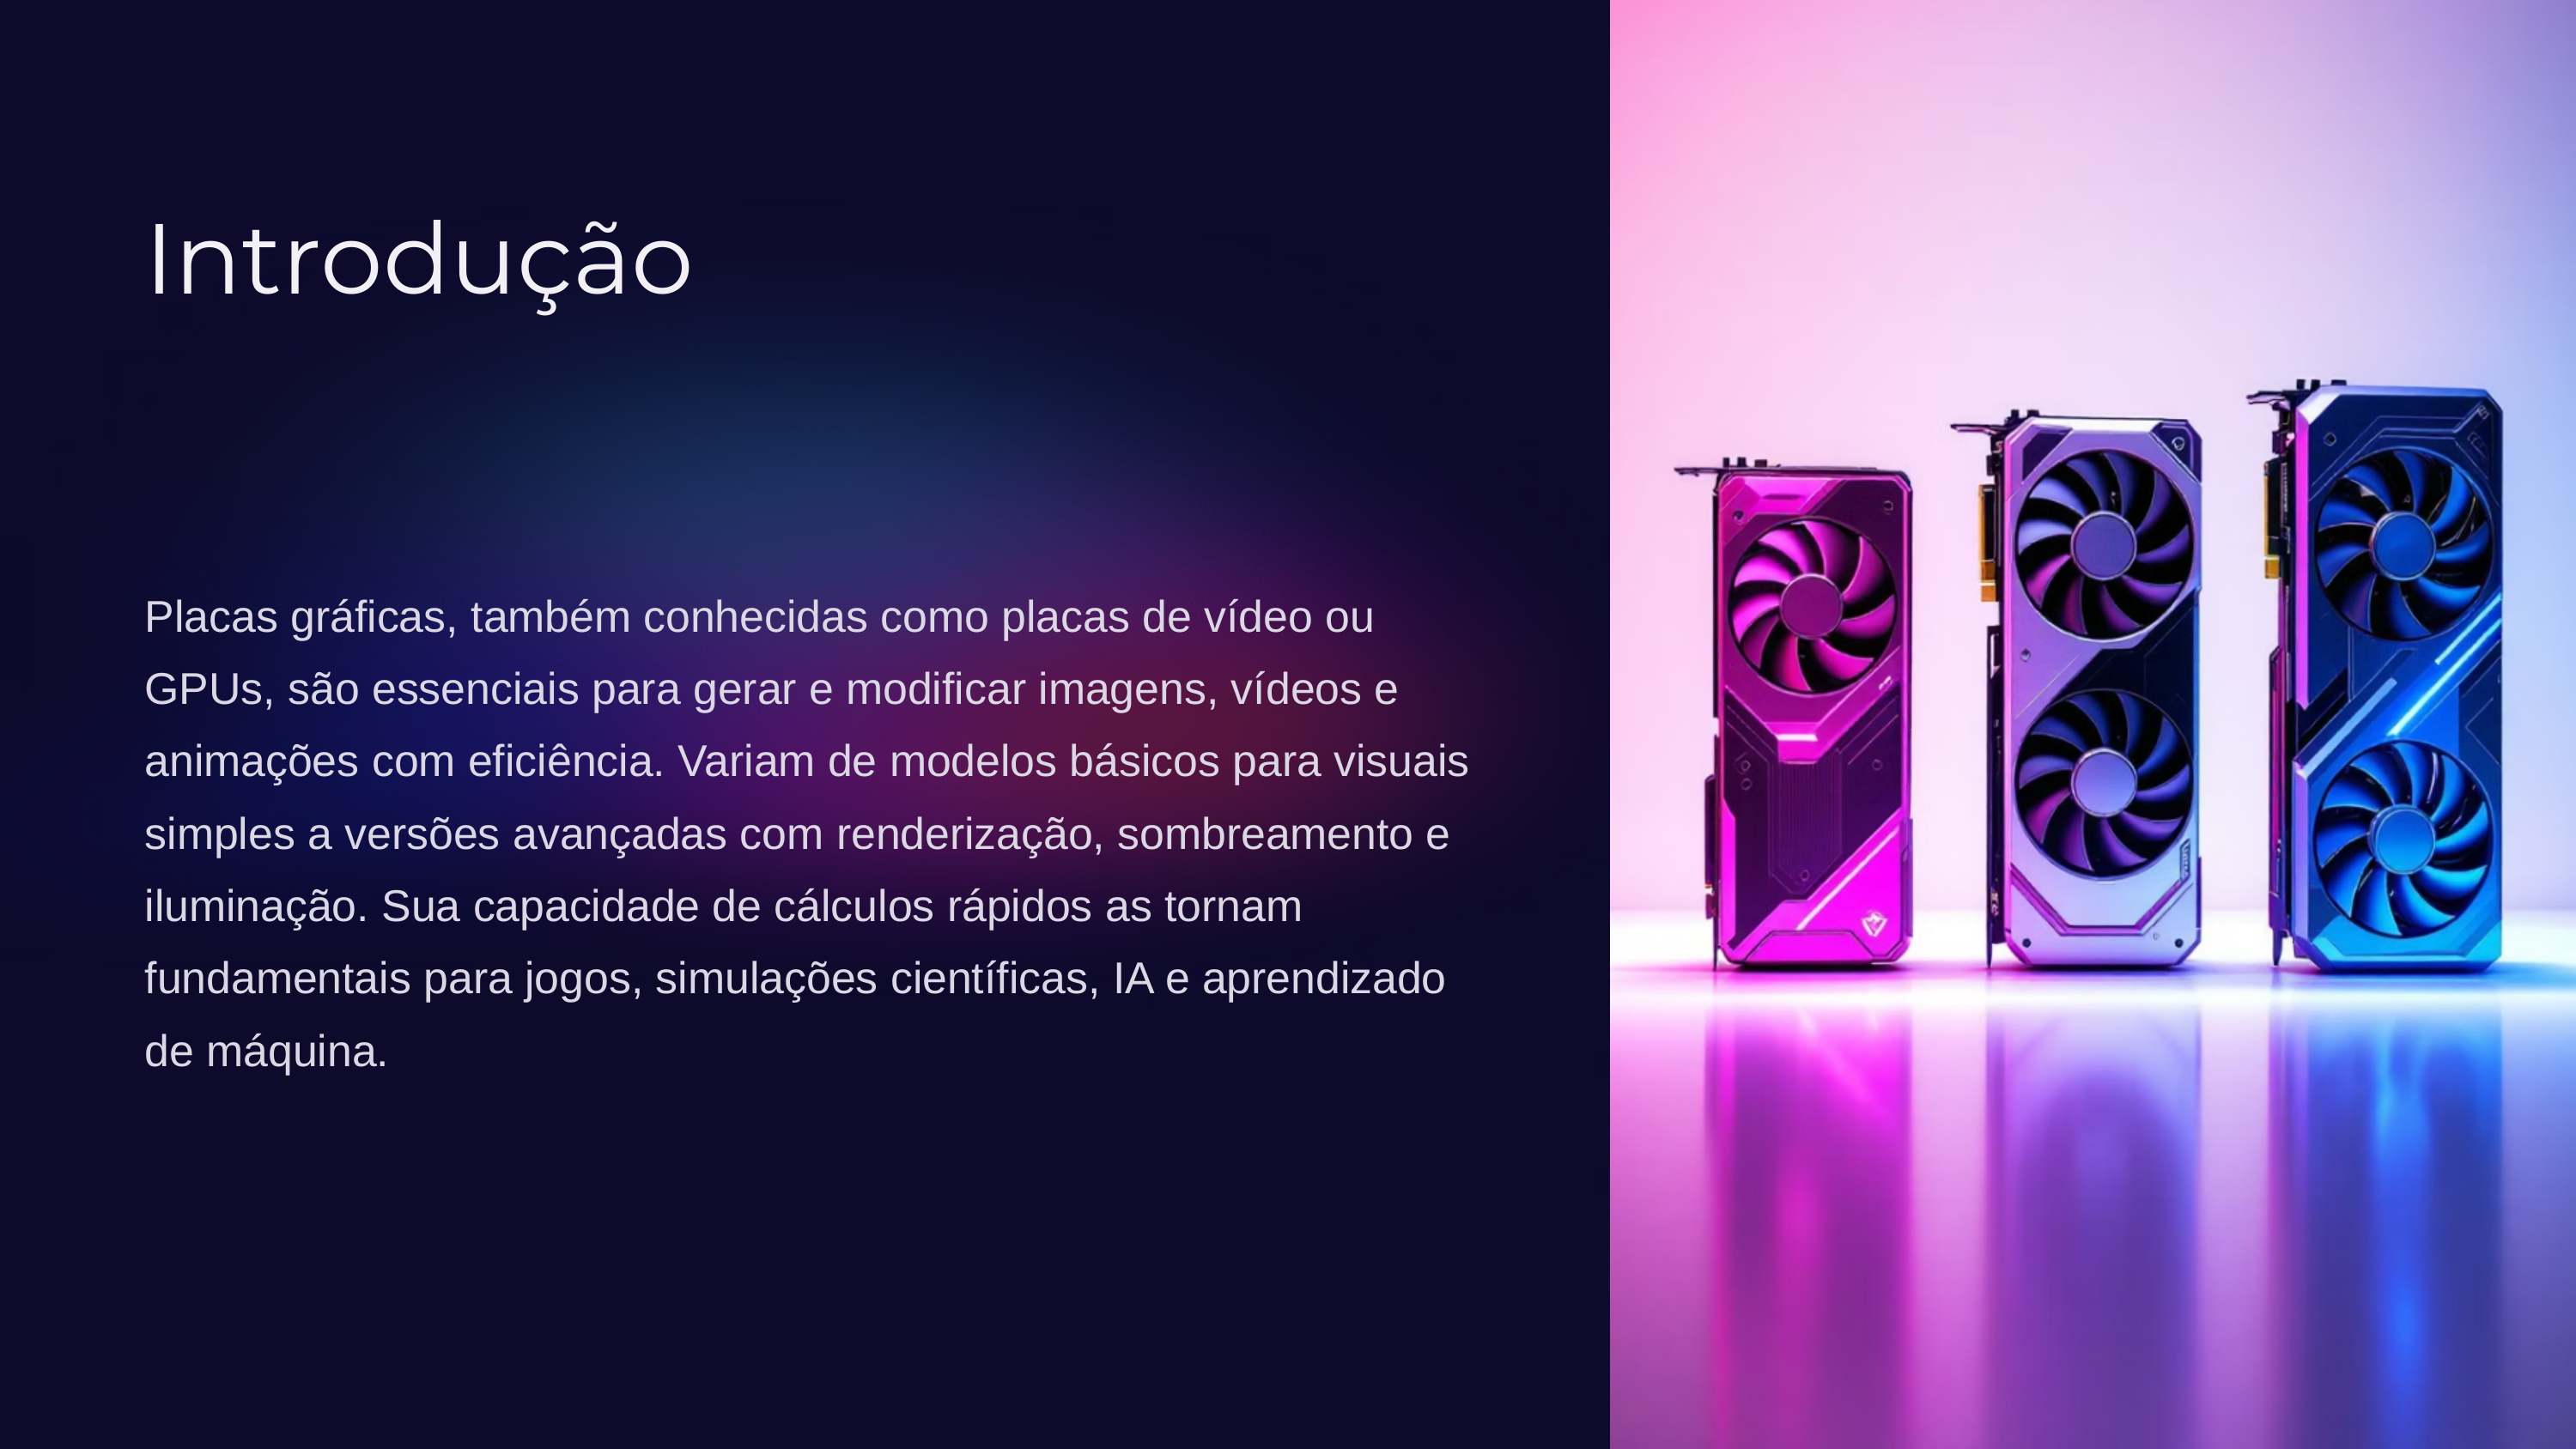

Introdução

Placas gráficas, também conhecidas como placas de vídeo ou GPUs, são essenciais para gerar e modificar imagens, vídeos e animações com eficiência. Variam de modelos básicos para visuais simples a versões avançadas com renderização, sombreamento e iluminação. Sua capacidade de cálculos rápidos as tornam fundamentais para jogos, simulações científicas, IA e aprendizado de máquina.